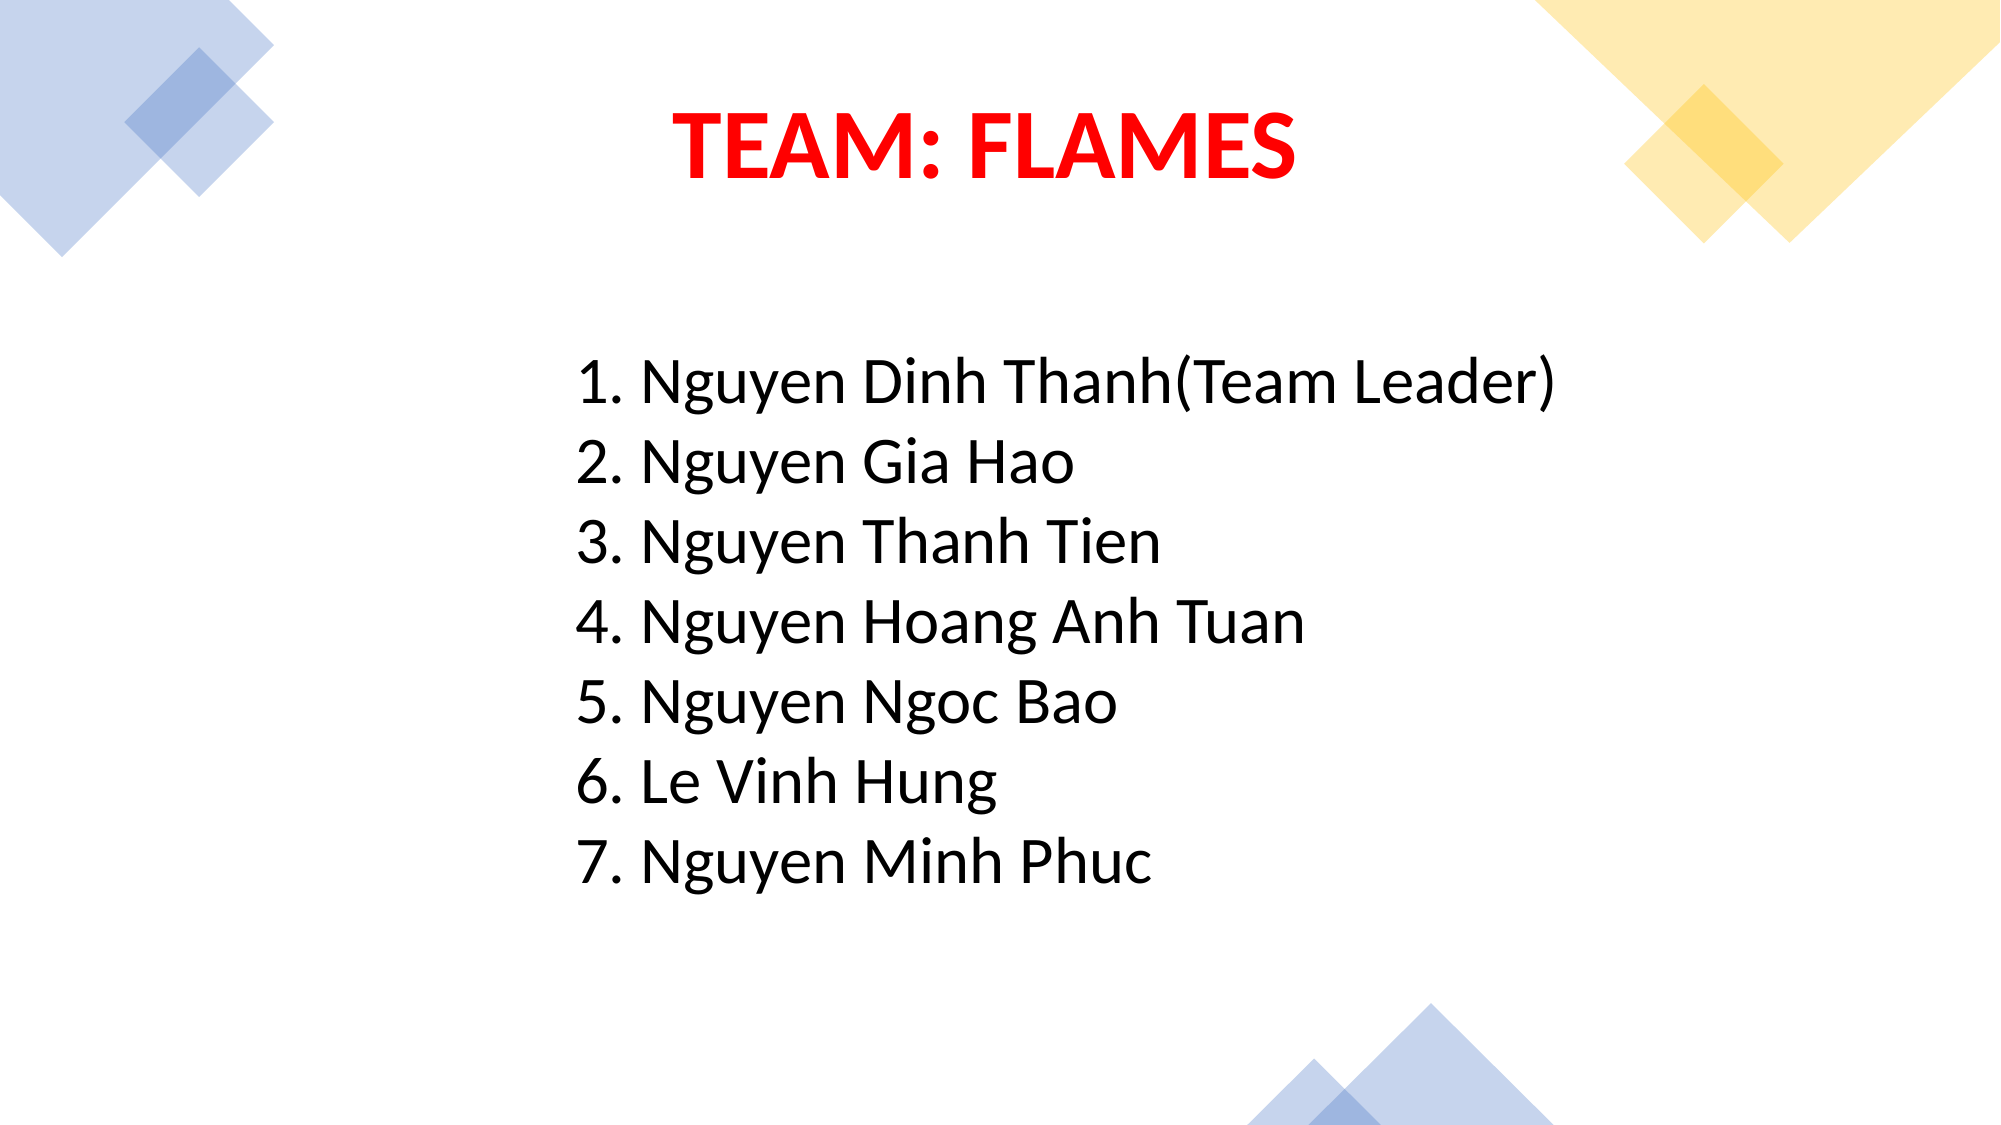

TEAM: FLAMES

1. Nguyen Dinh Thanh(Team Leader)
2. Nguyen Gia Hao
3. Nguyen Thanh Tien
4. Nguyen Hoang Anh Tuan
5. Nguyen Ngoc Bao
6. Le Vinh Hung
7. Nguyen Minh Phuc